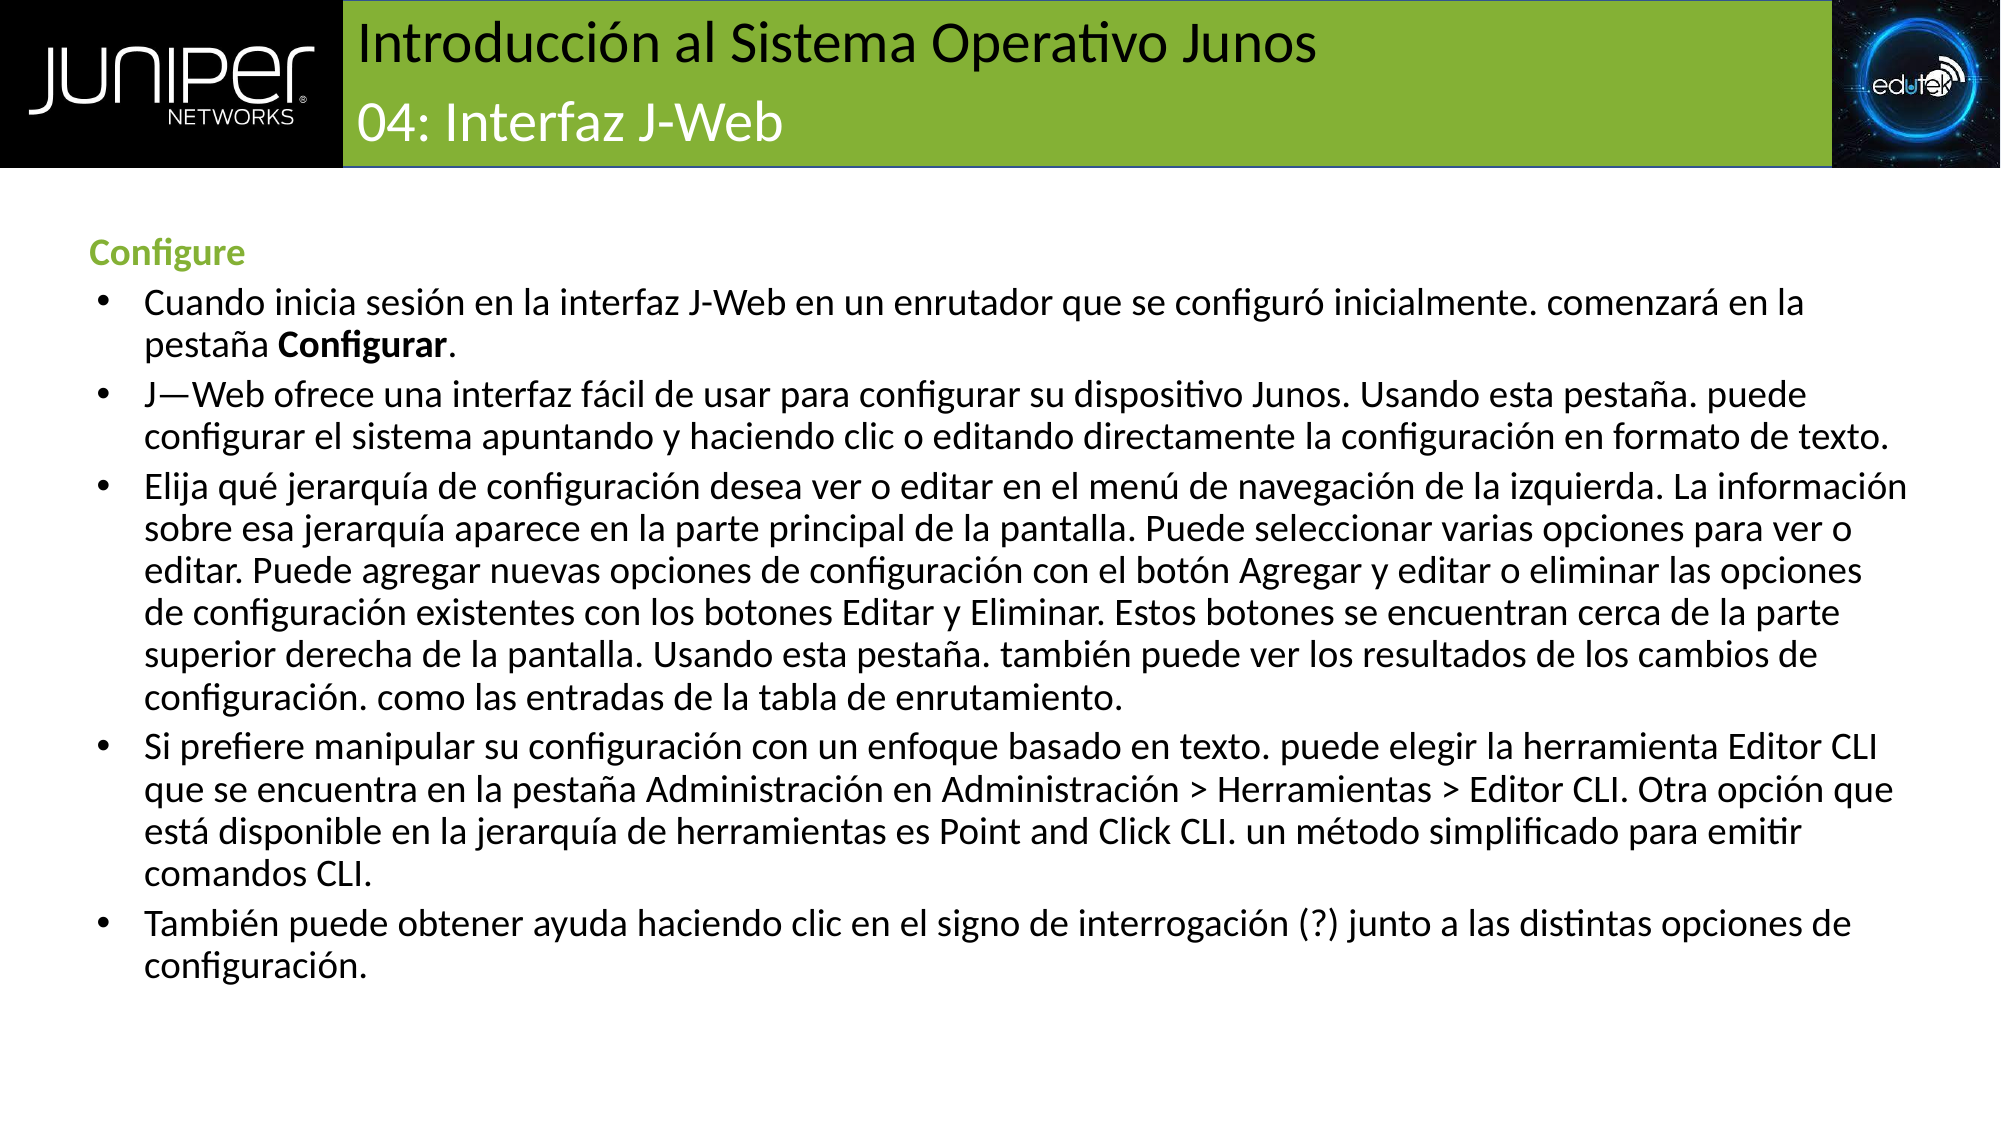

# Introducción al Sistema Operativo Junos
04: Interfaz J-Web
Configure
Cuando inicia sesión en la interfaz J-Web en un enrutador que se configuró inicialmente. comenzará en la pestaña Configurar.
J—Web ofrece una interfaz fácil de usar para configurar su dispositivo Junos. Usando esta pestaña. puede configurar el sistema apuntando y haciendo clic o editando directamente la configuración en formato de texto.
Elija qué jerarquía de configuración desea ver o editar en el menú de navegación de la izquierda. La información sobre esa jerarquía aparece en la parte principal de la pantalla. Puede seleccionar varias opciones para ver o editar. Puede agregar nuevas opciones de configuración con el botón Agregar y editar o eliminar las opciones de configuración existentes con los botones Editar y Eliminar. Estos botones se encuentran cerca de la parte superior derecha de la pantalla. Usando esta pestaña. también puede ver los resultados de los cambios de configuración. como las entradas de la tabla de enrutamiento.
Si prefiere manipular su configuración con un enfoque basado en texto. puede elegir la herramienta Editor CLI que se encuentra en la pestaña Administración en Administración > Herramientas > Editor CLI. Otra opción que está disponible en la jerarquía de herramientas es Point and Click CLI. un método simplificado para emitir comandos CLI.
También puede obtener ayuda haciendo clic en el signo de interrogación (?) junto a las distintas opciones de configuración.